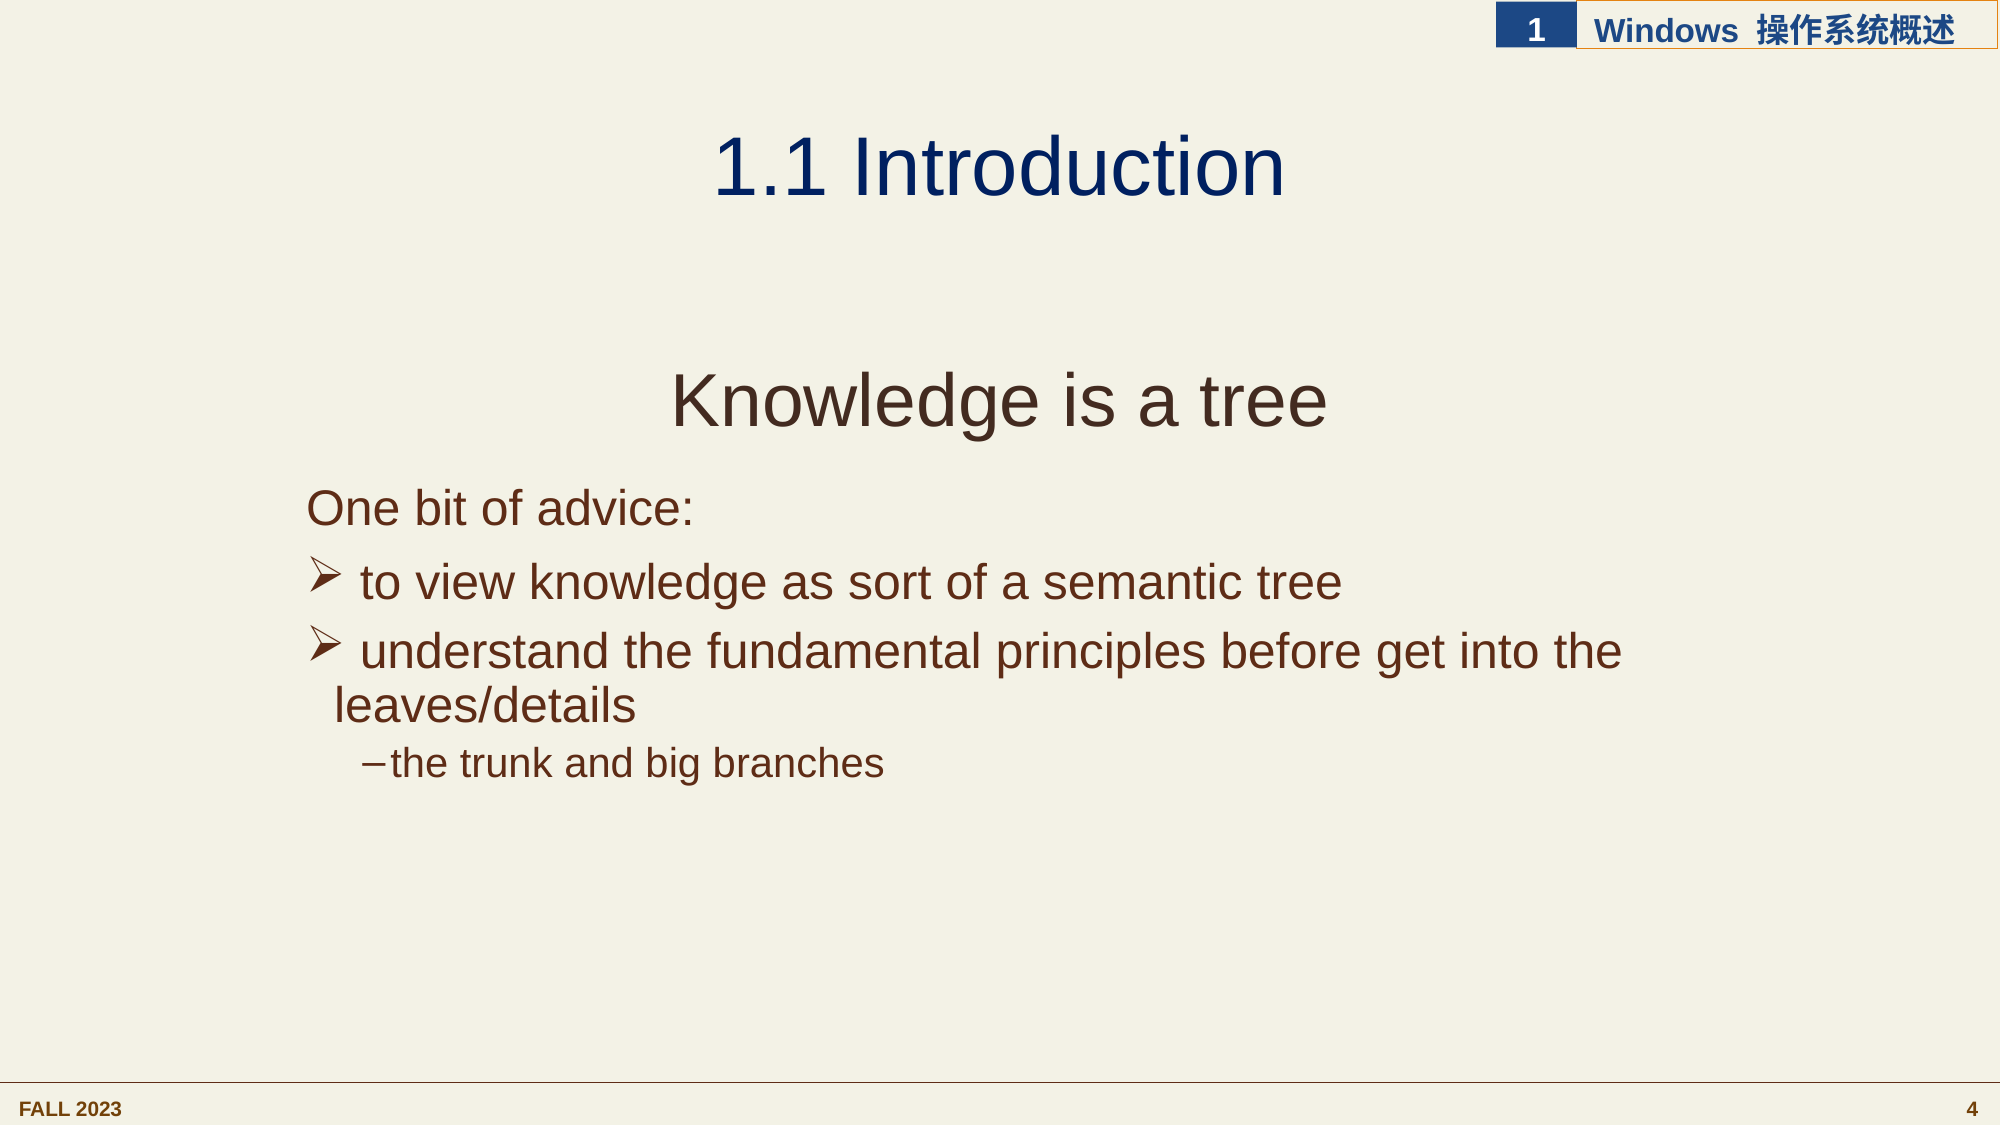

1.1 Introduction
Knowledge is a tree
One bit of advice:
 to view knowledge as sort of a semantic tree
 understand the fundamental principles before get into the leaves/details
the trunk and big branches